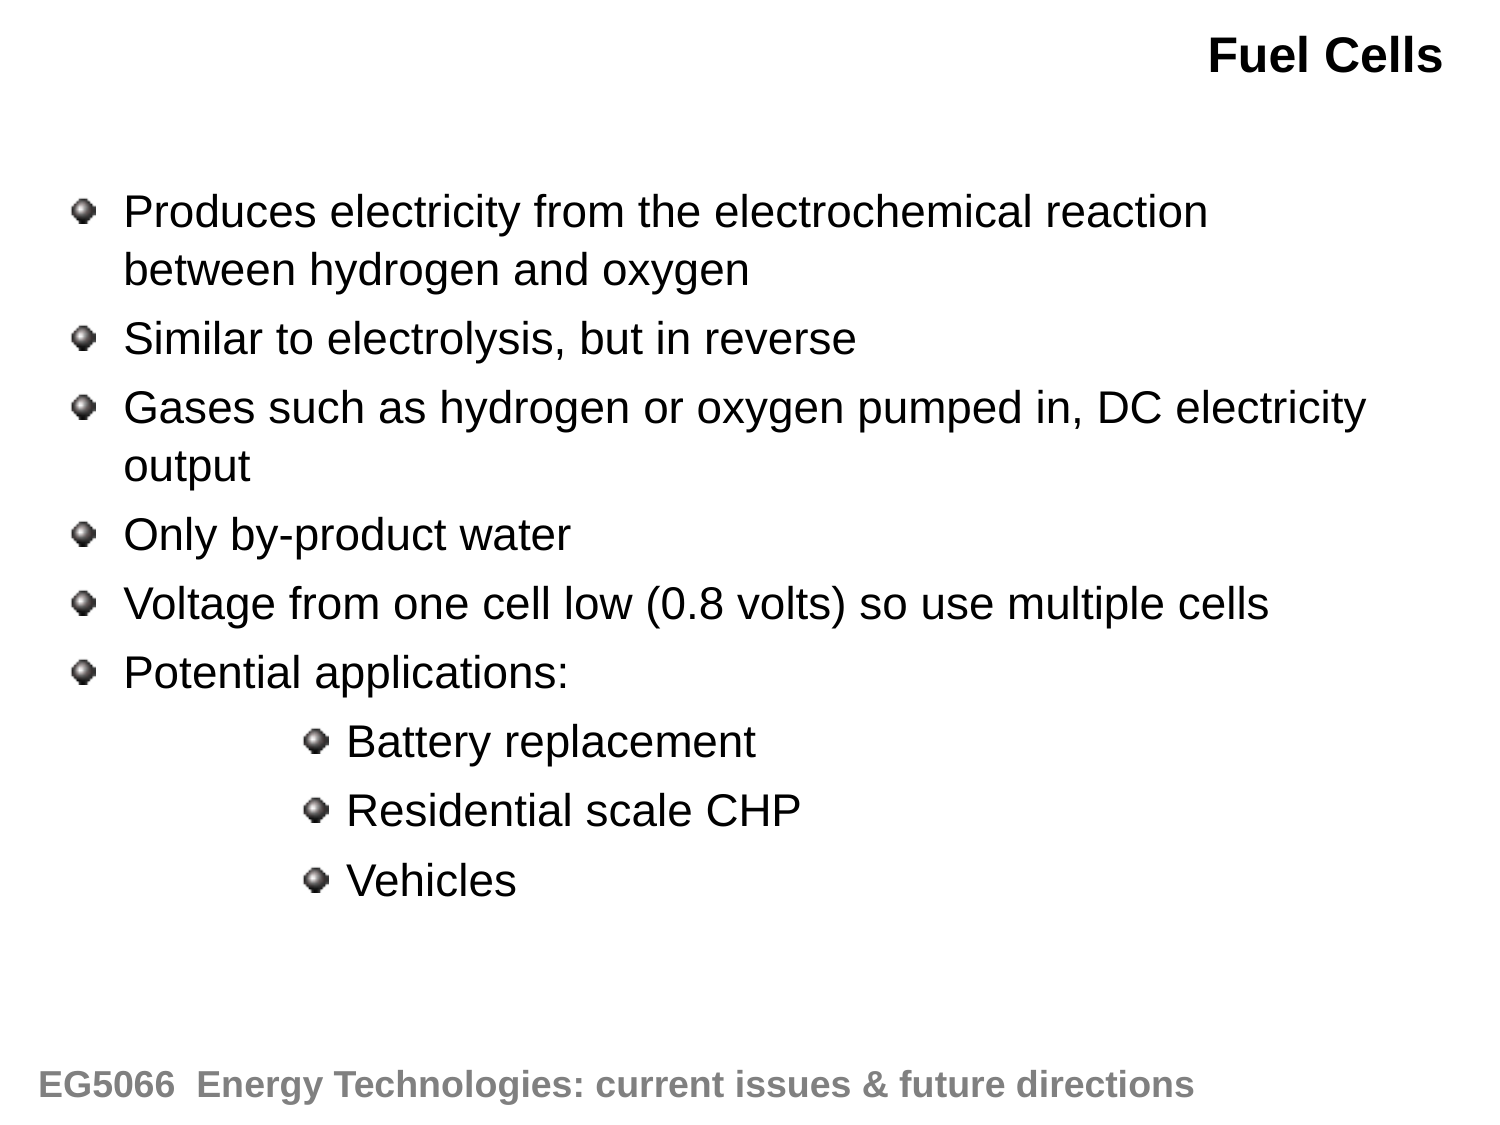

Fuel Cells
Produces electricity from the electrochemical reaction between hydrogen and oxygen
Similar to electrolysis, but in reverse
Gases such as hydrogen or oxygen pumped in, DC electricity output
Only by-product water
Voltage from one cell low (0.8 volts) so use multiple cells
Potential applications:
Battery replacement
Residential scale CHP
Vehicles
EG5066  Energy Technologies: current issues & future directions